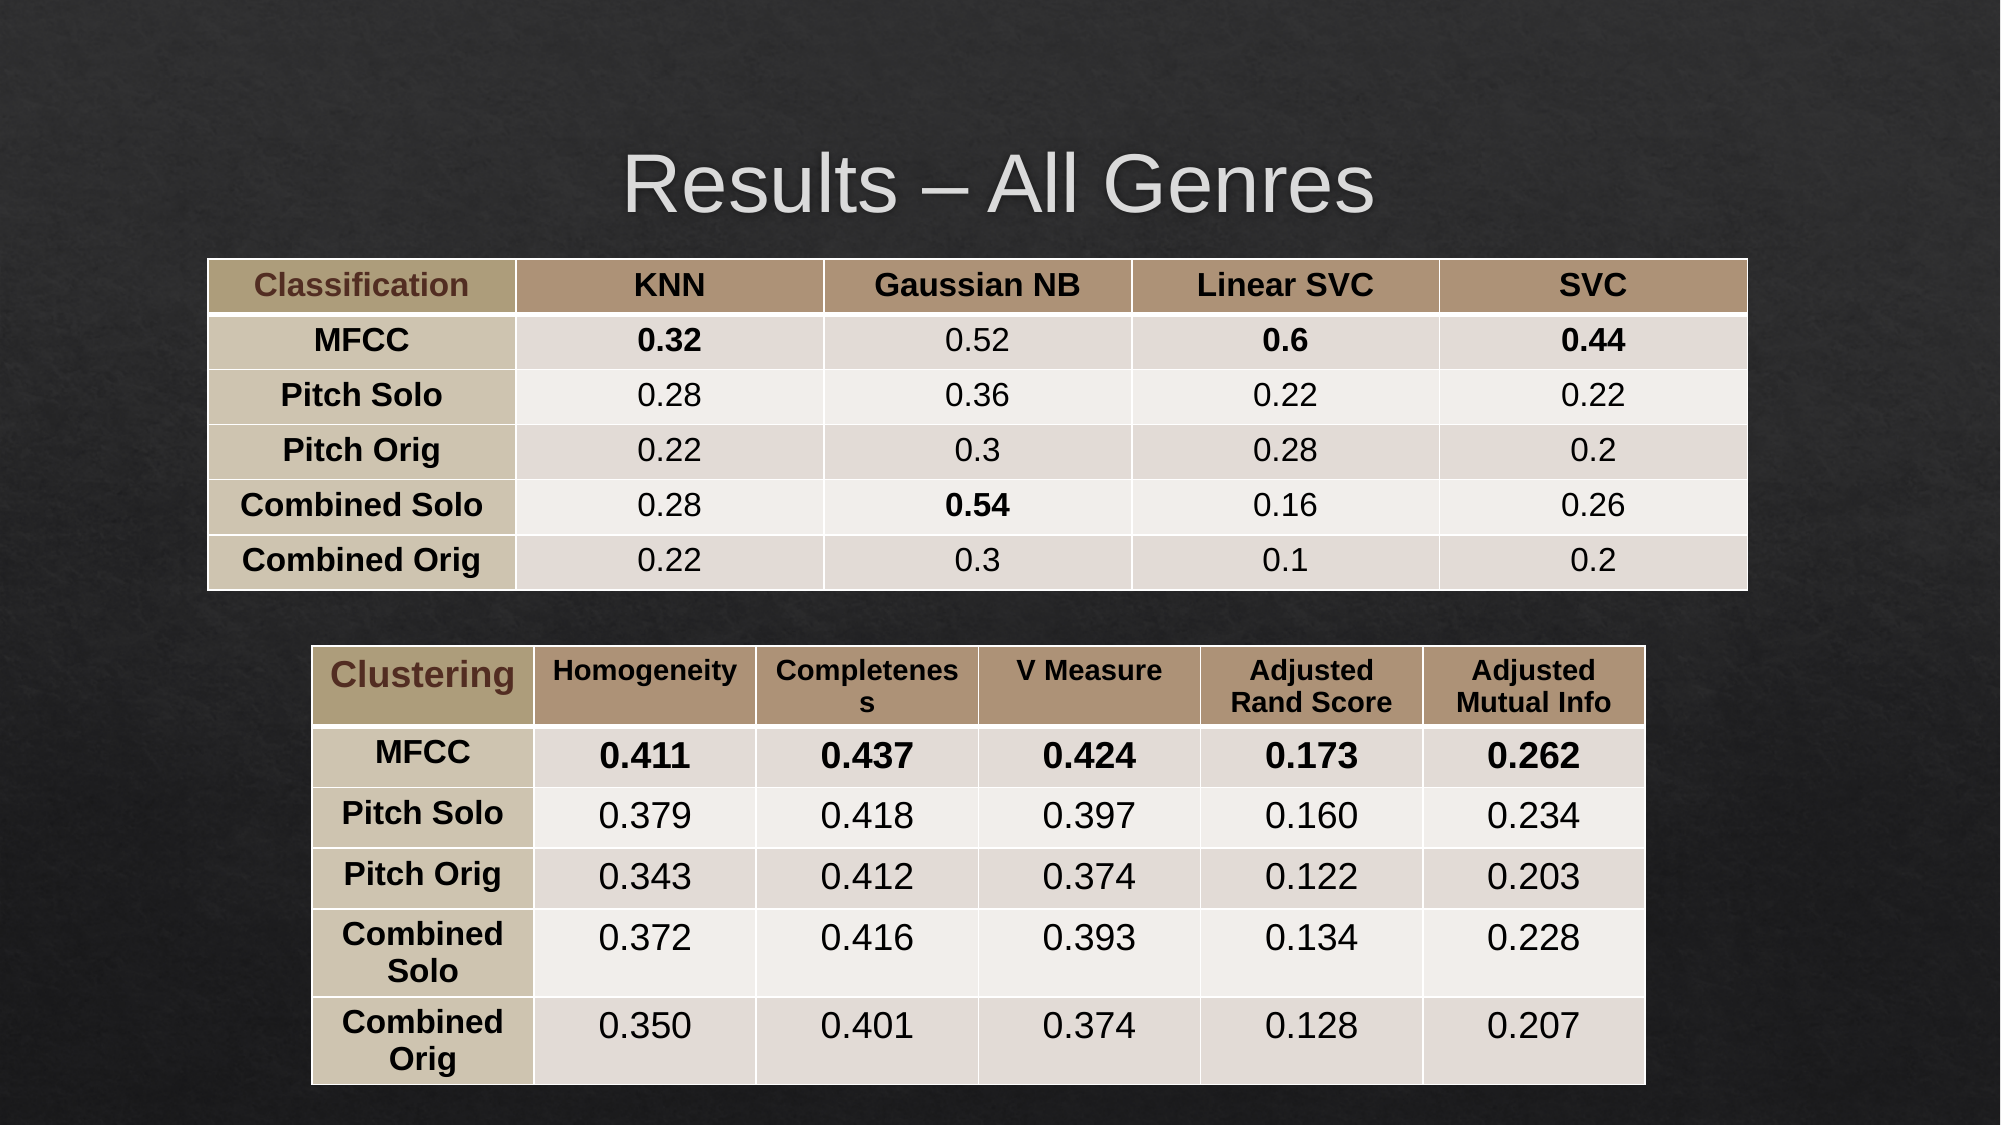

# Results – All Genres
| Classification | KNN | Gaussian NB | Linear SVC | SVC |
| --- | --- | --- | --- | --- |
| MFCC | 0.32 | 0.52 | 0.6 | 0.44 |
| Pitch Solo | 0.28 | 0.36 | 0.22 | 0.22 |
| Pitch Orig | 0.22 | 0.3 | 0.28 | 0.2 |
| Combined Solo | 0.28 | 0.54 | 0.16 | 0.26 |
| Combined Orig | 0.22 | 0.3 | 0.1 | 0.2 |
| Clustering | Homogeneity | Completeness | V Measure | Adjusted Rand Score | Adjusted Mutual Info |
| --- | --- | --- | --- | --- | --- |
| MFCC | 0.411 | 0.437 | 0.424 | 0.173 | 0.262 |
| Pitch Solo | 0.379 | 0.418 | 0.397 | 0.160 | 0.234 |
| Pitch Orig | 0.343 | 0.412 | 0.374 | 0.122 | 0.203 |
| Combined Solo | 0.372 | 0.416 | 0.393 | 0.134 | 0.228 |
| Combined Orig | 0.350 | 0.401 | 0.374 | 0.128 | 0.207 |